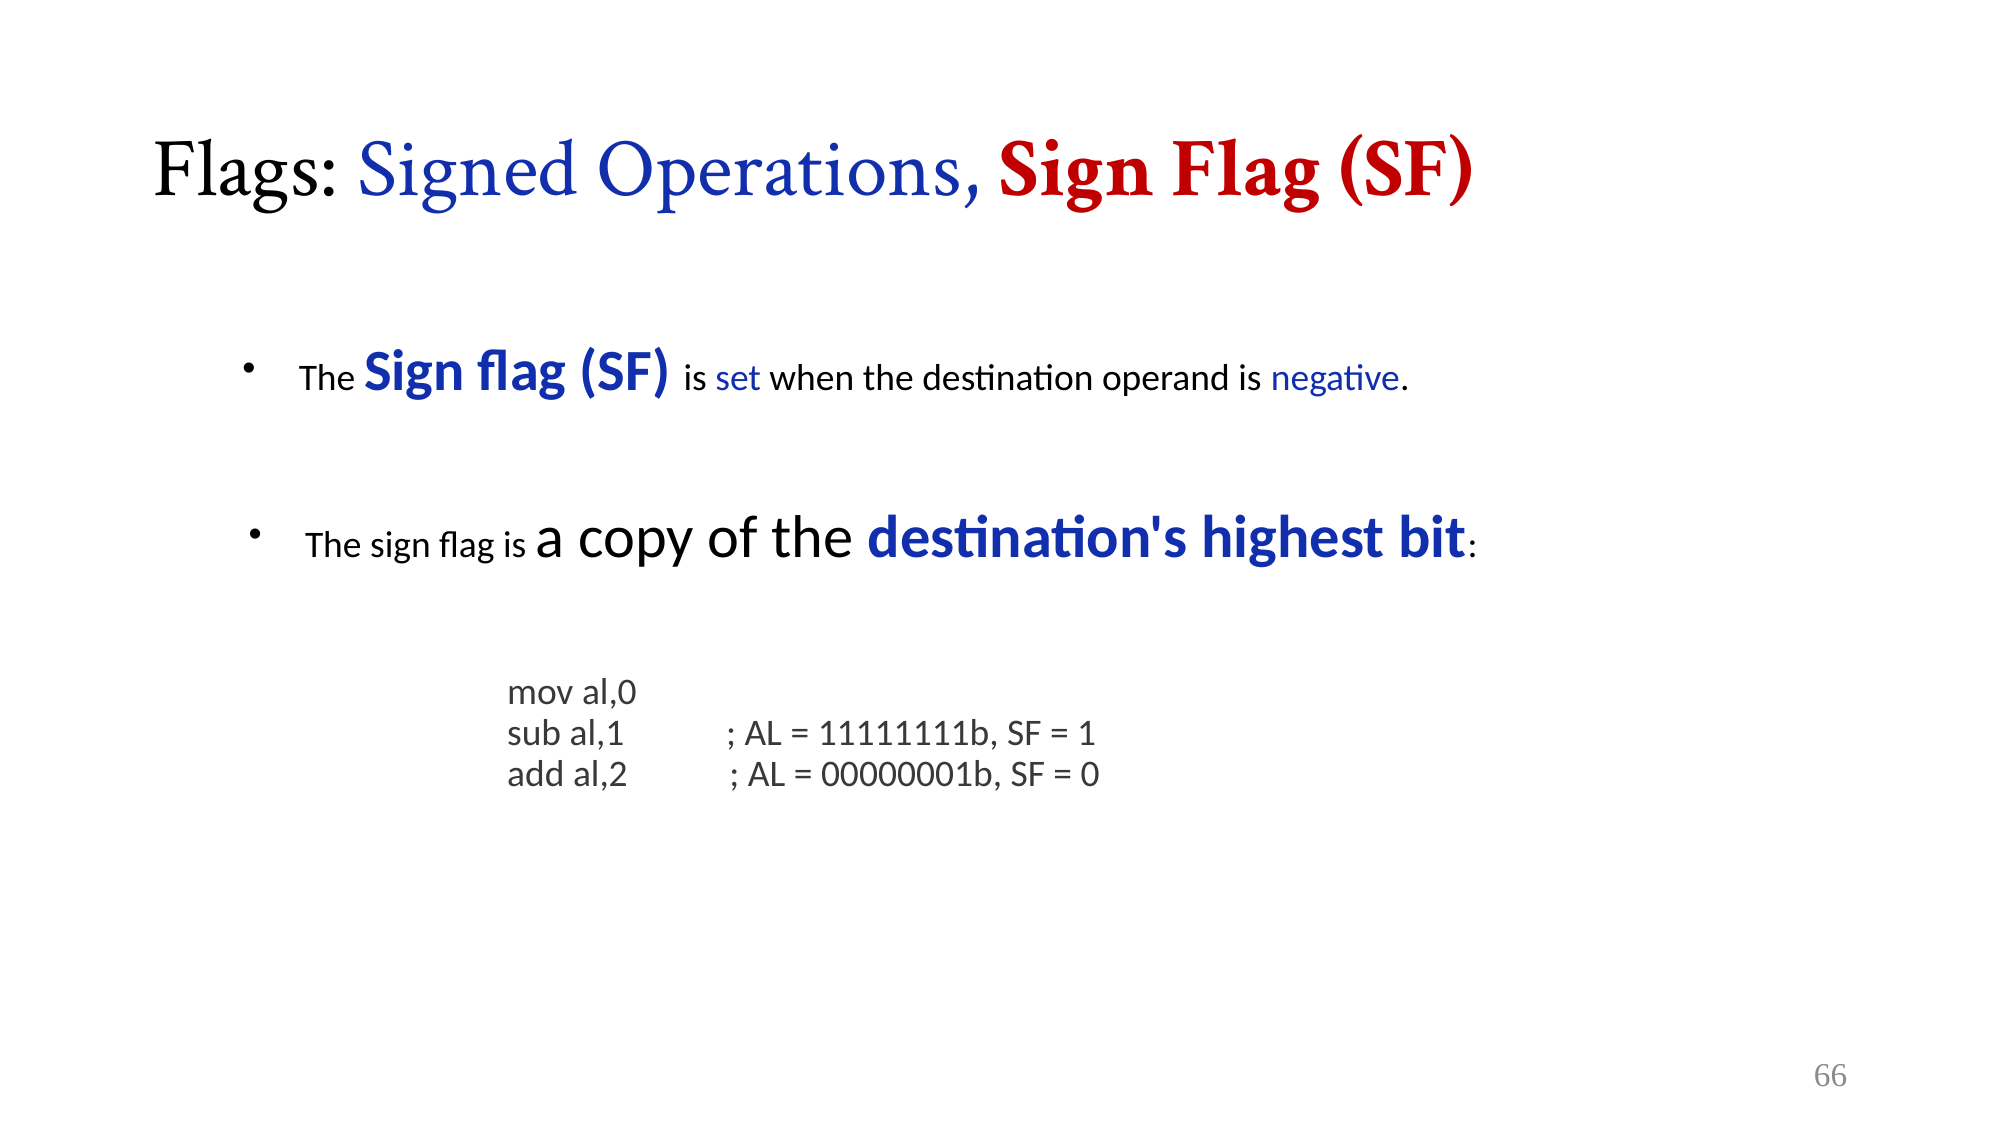

# Flags: Signed Operations, Sign Flag (SF)
The Sign flag (SF) is set when the destination operand is negative.
The sign flag is a copy of the destination's highest bit:
mov al,0
sub al,1            ; AL = 11111111b, SF = 1
add al,2            ; AL = 00000001b, SF = 0
66